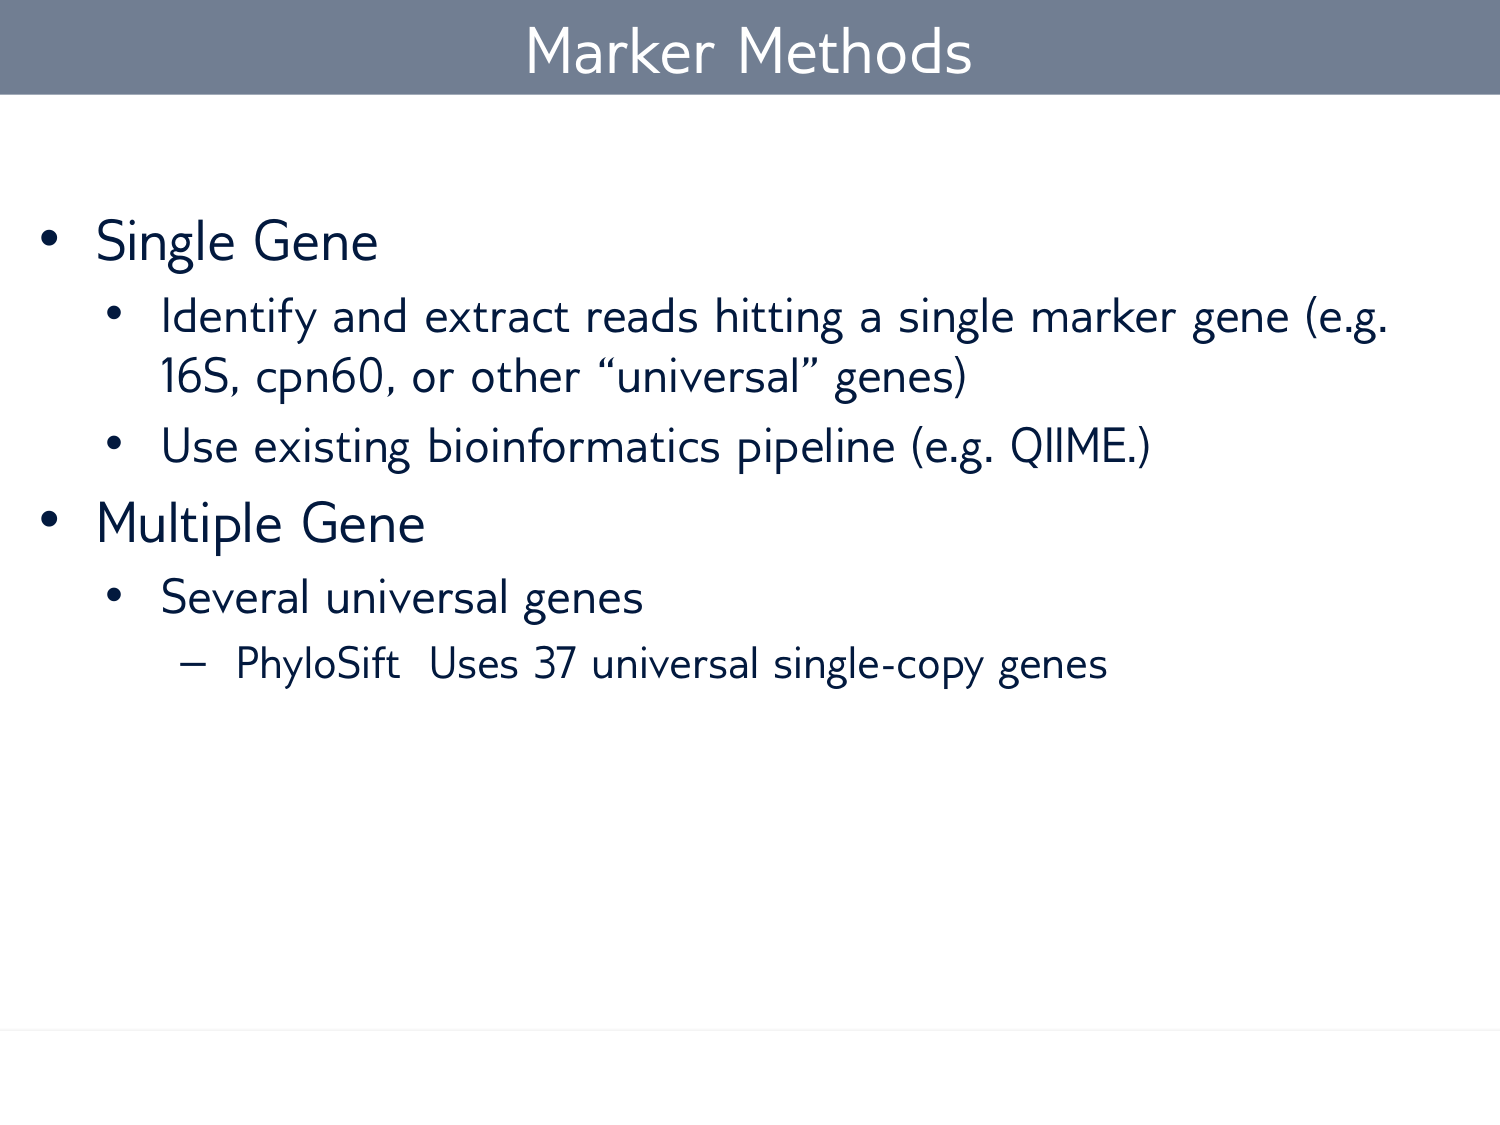

Marker Methods
Single Gene
Identify and extract reads hitting a single marker gene (e.g. 16S, cpn60, or other “universal” genes)
Use existing bioinformatics pipeline (e.g. QIIME.)
Multiple Gene
Several universal genes
PhyloSift  Uses 37 universal single-copy genes